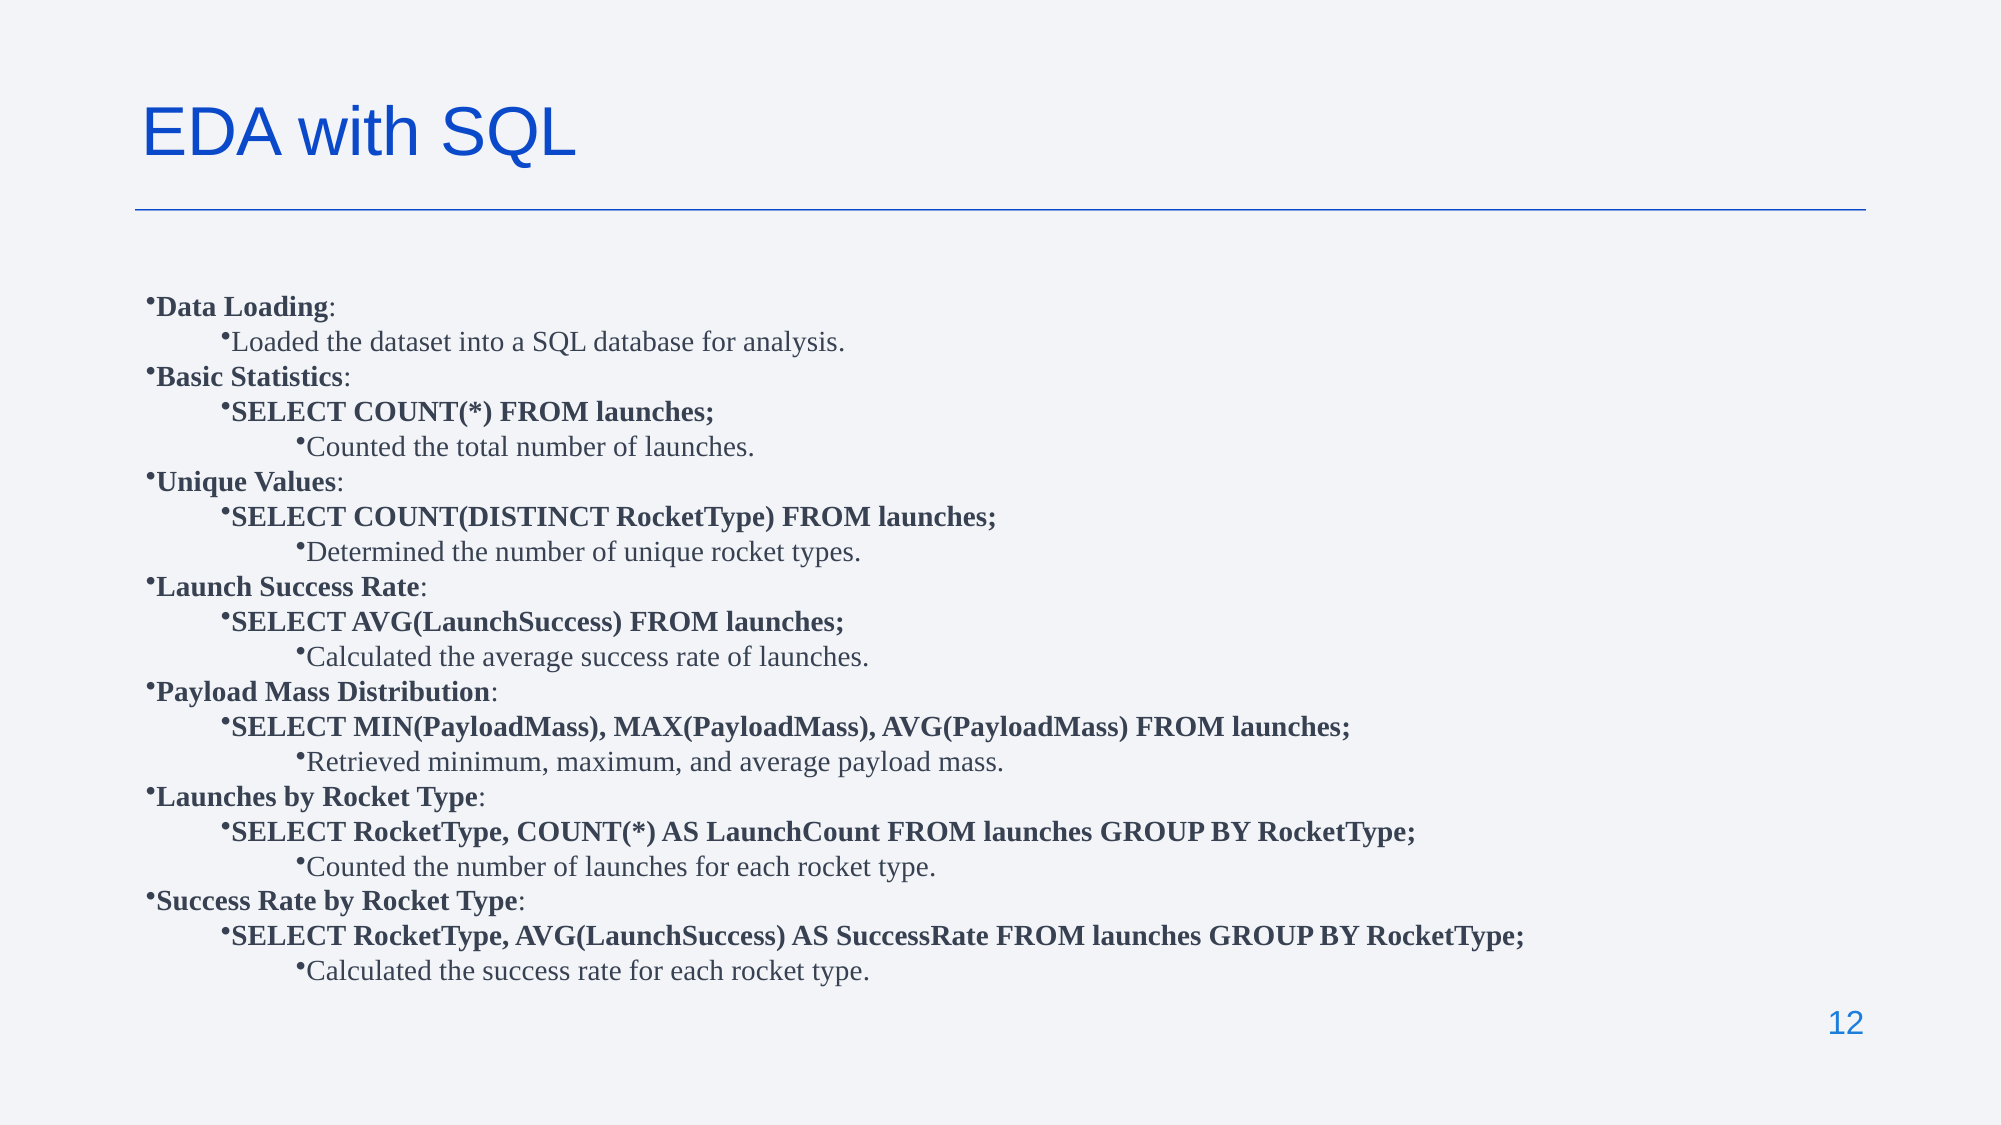

EDA with SQL

Data Loading:
Loaded the dataset into a SQL database for analysis.
Basic Statistics:
SELECT COUNT(*) FROM launches;
Counted the total number of launches.
Unique Values:
SELECT COUNT(DISTINCT RocketType) FROM launches;
Determined the number of unique rocket types.
Launch Success Rate:
SELECT AVG(LaunchSuccess) FROM launches;
Calculated the average success rate of launches.
Payload Mass Distribution:
SELECT MIN(PayloadMass), MAX(PayloadMass), AVG(PayloadMass) FROM launches;
Retrieved minimum, maximum, and average payload mass.
Launches by Rocket Type:
SELECT RocketType, COUNT(*) AS LaunchCount FROM launches GROUP BY RocketType;
Counted the number of launches for each rocket type.
Success Rate by Rocket Type:
SELECT RocketType, AVG(LaunchSuccess) AS SuccessRate FROM launches GROUP BY RocketType;
Calculated the success rate for each rocket type.

12